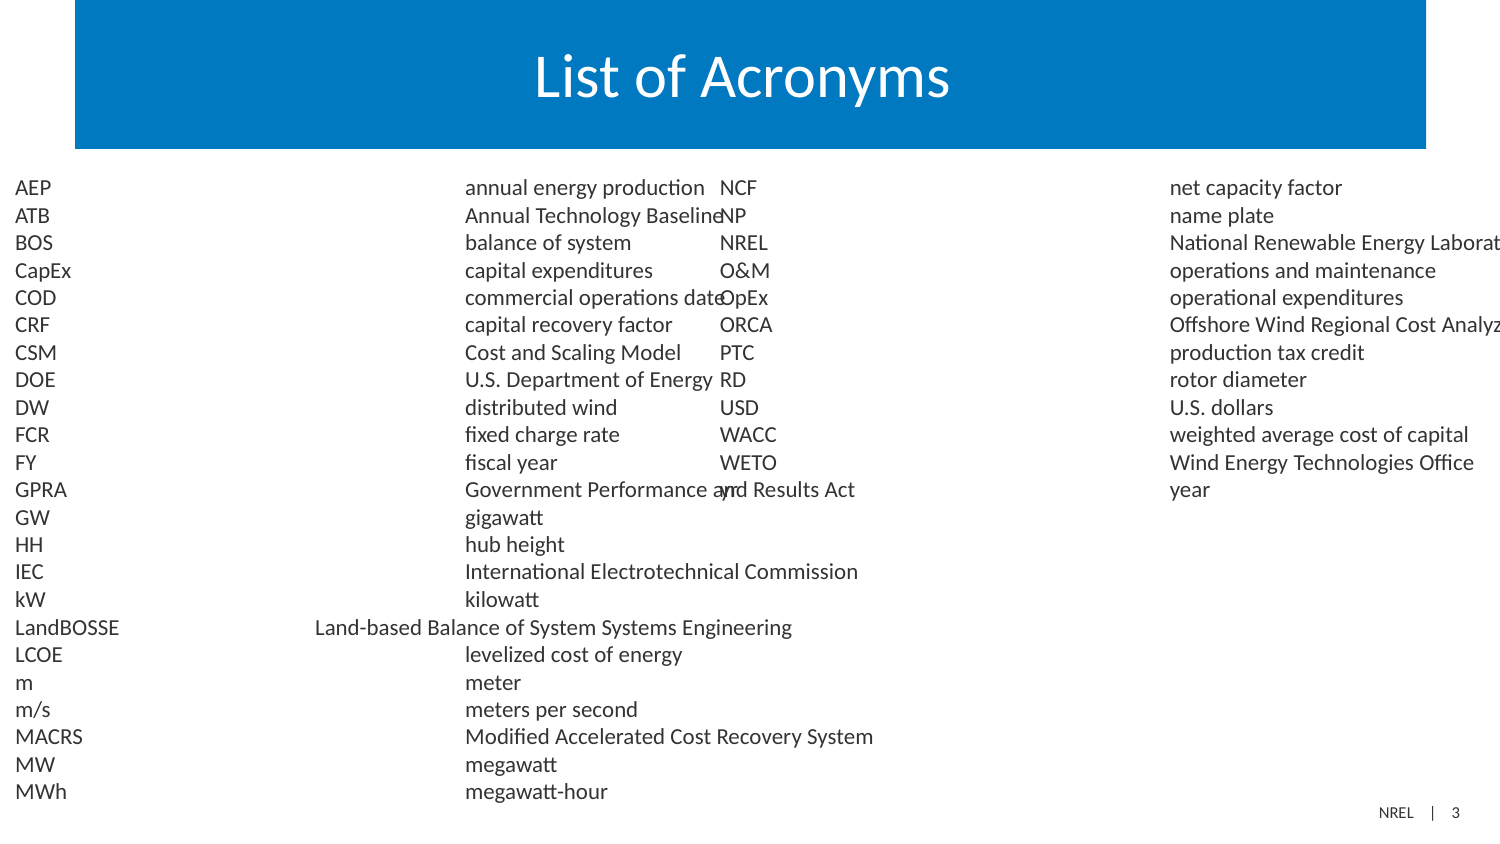

# List of Acronyms
AEP			annual energy production
ATB			Annual Technology Baseline
BOS			balance of system
CapEx			capital expenditures
COD			commercial operations date
CRF			capital recovery factor
CSM			Cost and Scaling Model
DOE			U.S. Department of Energy
DW			distributed wind
FCR			fixed charge rate
FY			fiscal year
GPRA			Government Performance and Results Act
GW			gigawatt
HH			hub height
IEC			International Electrotechnical Commission
kW			kilowatt
LandBOSSE		Land-based Balance of System Systems Engineering
LCOE			levelized cost of energy
m			meter
m/s			meters per second
MACRS			Modified Accelerated Cost Recovery System
MW			megawatt
MWh			megawatt-hour

NCF			net capacity factor
NP			name plate
NREL			National Renewable Energy Laboratory
O&M			operations and maintenance
OpEx			operational expenditures
ORCA			Offshore Wind Regional Cost Analyzer
PTC			production tax credit
RD			rotor diameter
USD			U.S. dollars
WACC			weighted average cost of capital
WETO			Wind Energy Technologies Office
yr			year